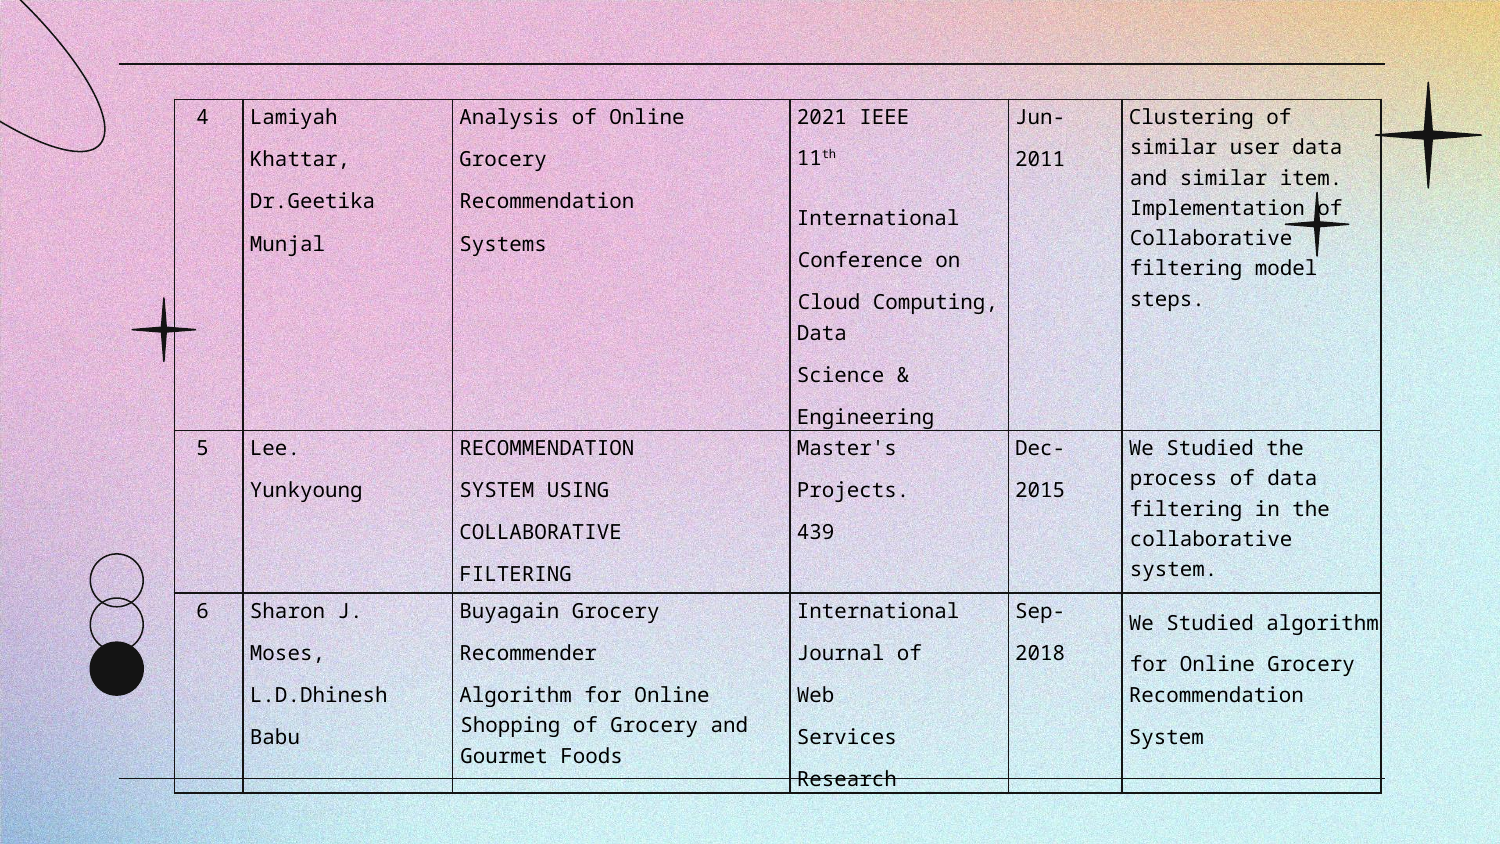

| 4 | Lamiyah Khattar, Dr.Geetika Munjal | Analysis of Online Grocery Recommendation Systems | 2021 IEEE 11th International Conference on Cloud Computing, Data Science & Engineering | Jun- 2011 | Clustering of similar user data and similar item. Implementation of Collaborative filtering model steps. |
| --- | --- | --- | --- | --- | --- |
| 5 | Lee. Yunkyoung | RECOMMENDATION SYSTEM USING COLLABORATIVE FILTERING | Master's Projects. 439 | Dec- 2015 | We Studied the process of data filtering in the collaborative system. |
| 6 | Sharon J. Moses, L.D.Dhinesh Babu | Buyagain Grocery Recommender Algorithm for Online Shopping of Grocery and Gourmet Foods | International Journal of Web Services Research | Sep- 2018 | We Studied algorithm for Online Grocery Recommendation System |
#